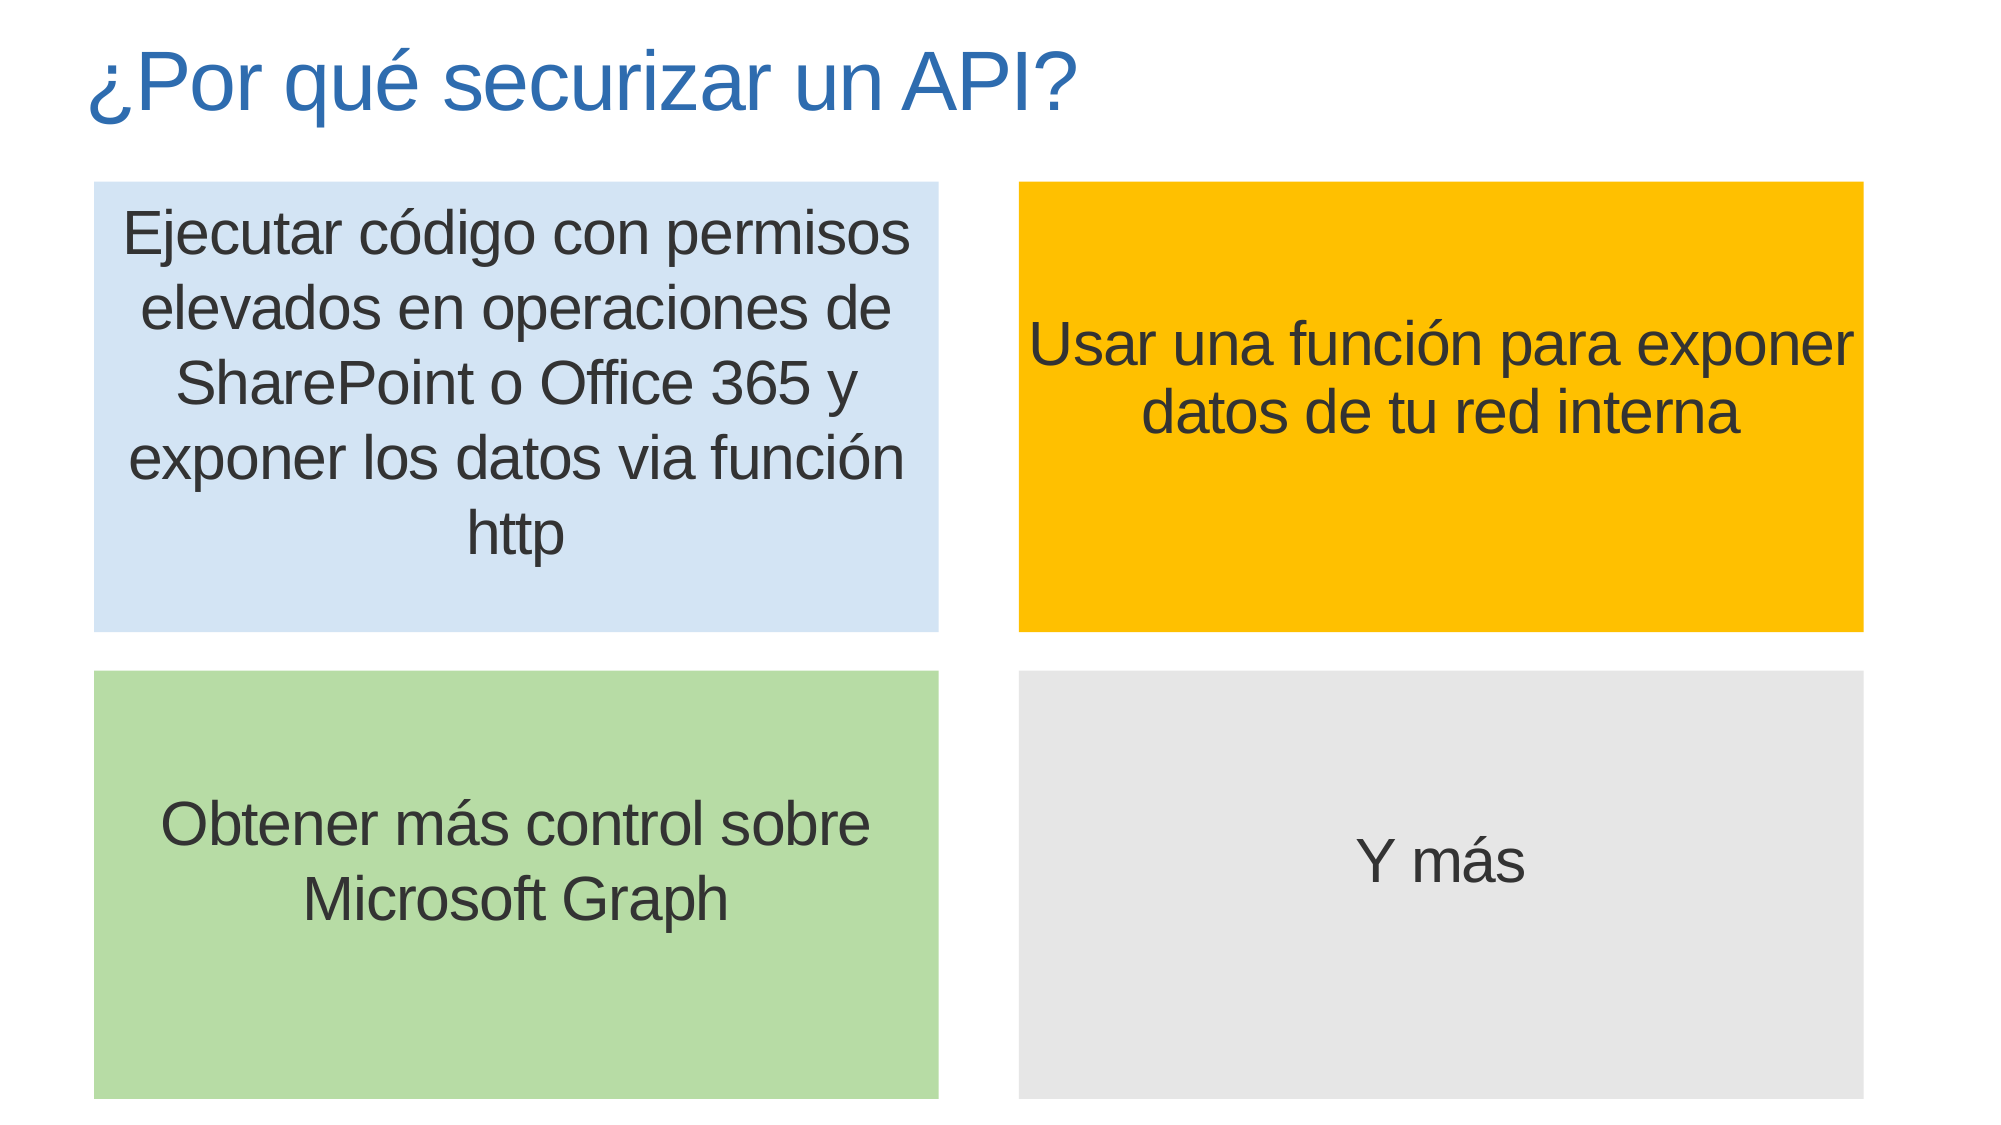

# ¿Por qué securizar un API?
Ejecutar código con permisos elevados en operaciones de SharePoint o Office 365 y exponer los datos via función http

Usar una función para exponer datos de tu red interna

Obtener más control sobre Microsoft Graph

Y más